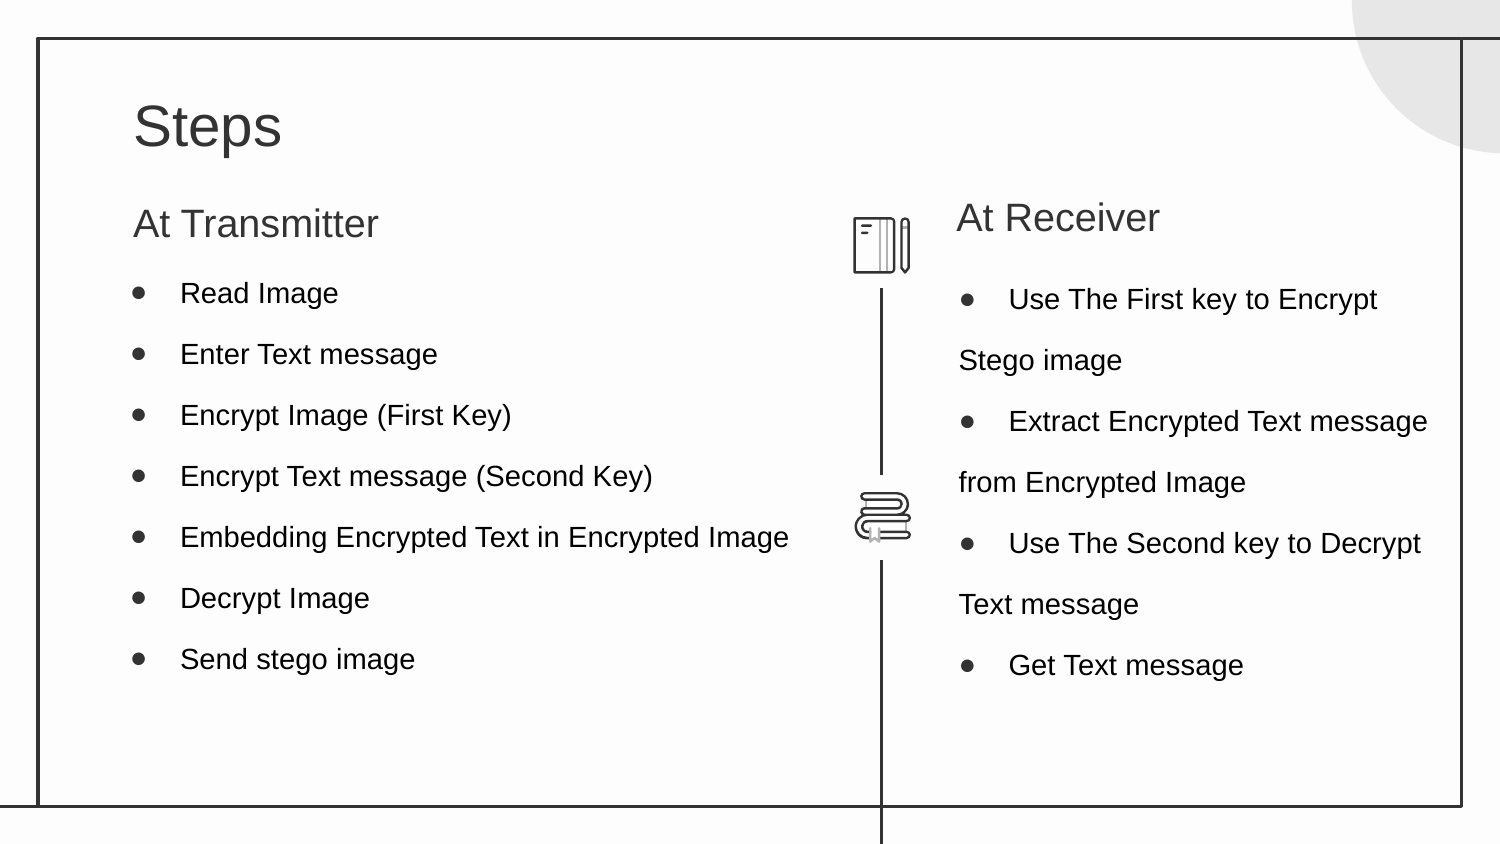

# Steps
At Transmitter
At Receiver

Read Image
Enter Text message
Encrypt Image (First Key)
Encrypt Text message (Second Key)
Embedding Encrypted Text in Encrypted Image
Decrypt Image
Send stego image
Use The First key to Encrypt
Stego image
Extract Encrypted Text message
from Encrypted Image
Use The Second key to Decrypt
Text message
Get Text message